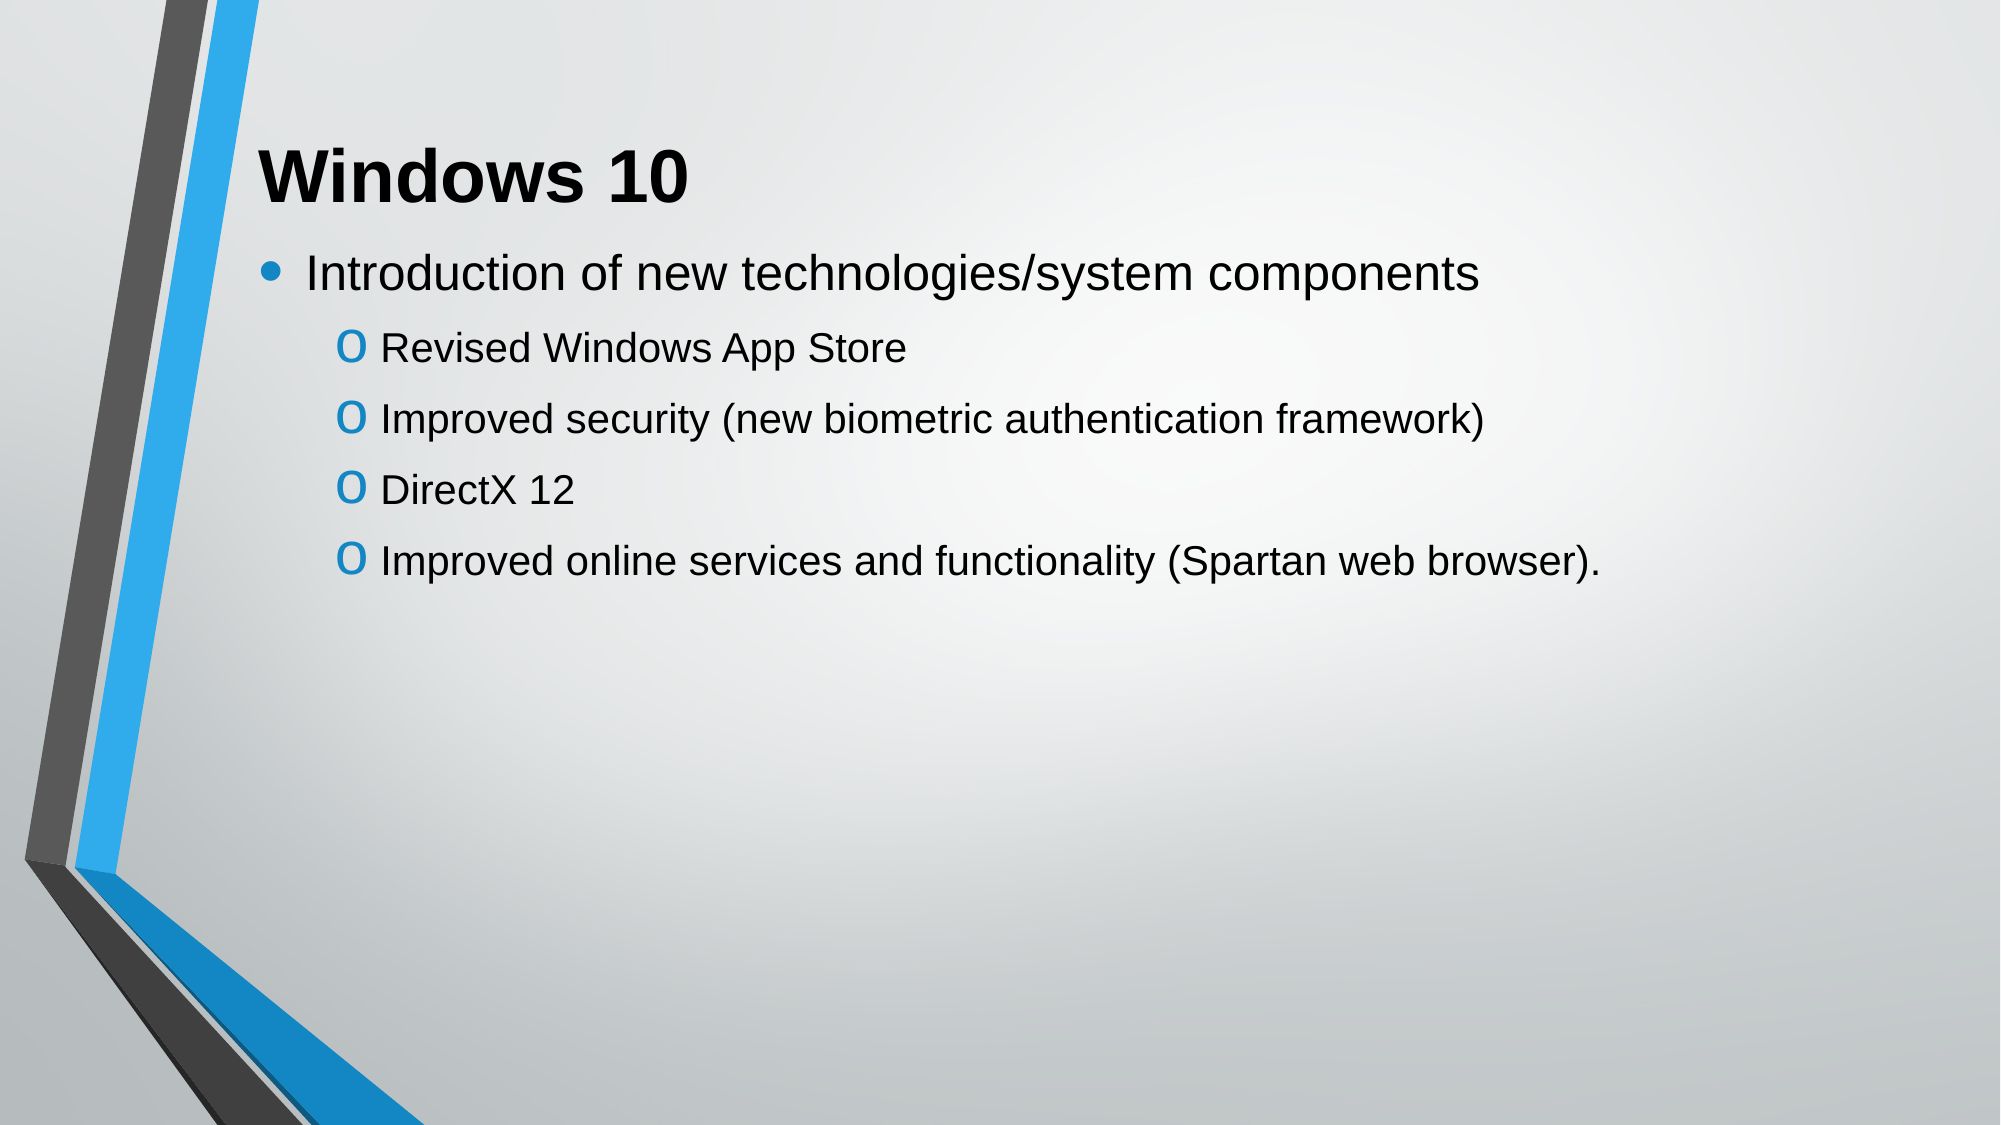

# Windows 10
Introduction of new technologies/system components
Revised Windows App Store
Improved security (new biometric authentication framework)
DirectX 12
Improved online services and functionality (Spartan web browser).